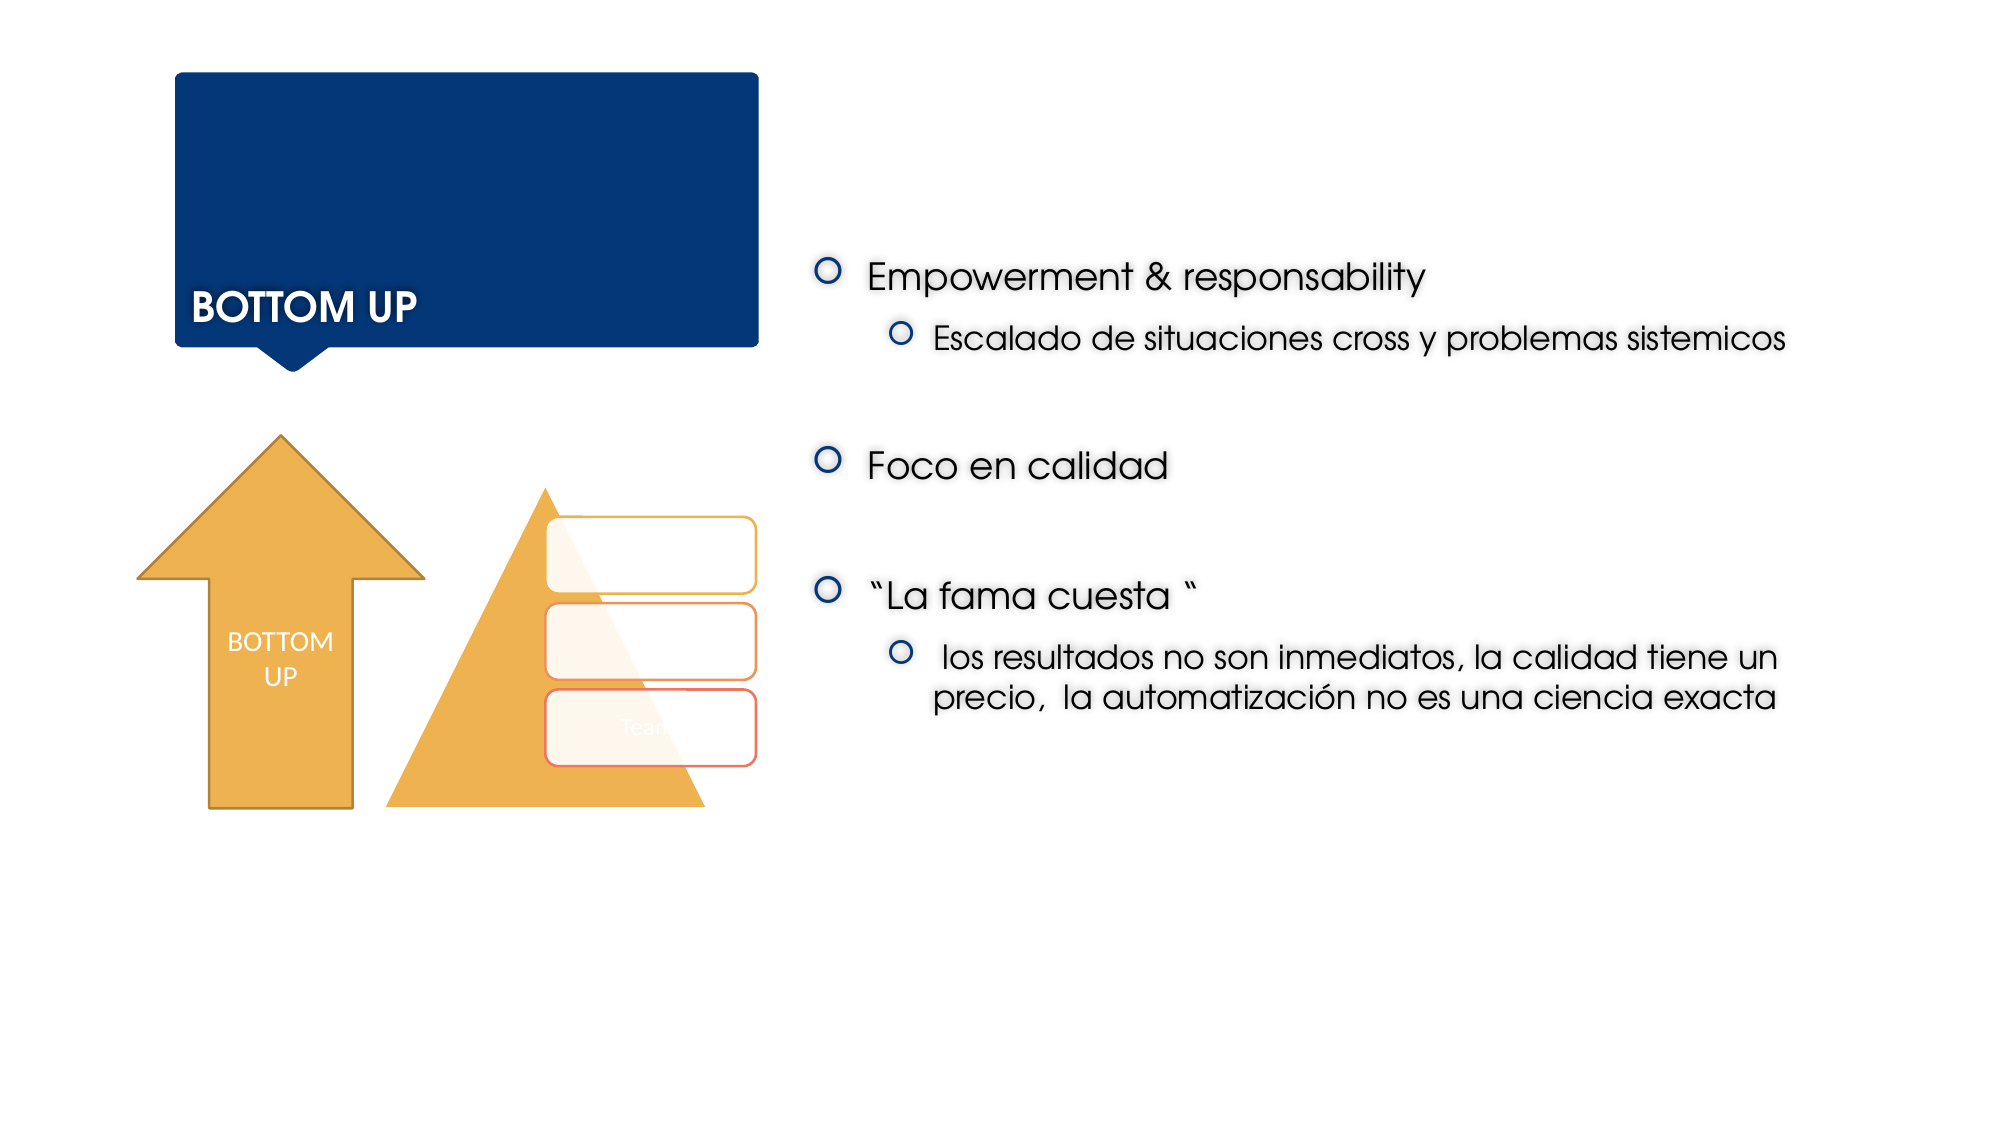

# BOTTOM UP
Empowerment & responsability
Escalado de situaciones cross y problemas sistemicos

Foco en calidad

“La fama cuesta “
 los resultados no son inmediatos, la calidad tiene un precio,  la automatización no es una ciencia exacta

BOTTOM UP
Organization
…
Teams